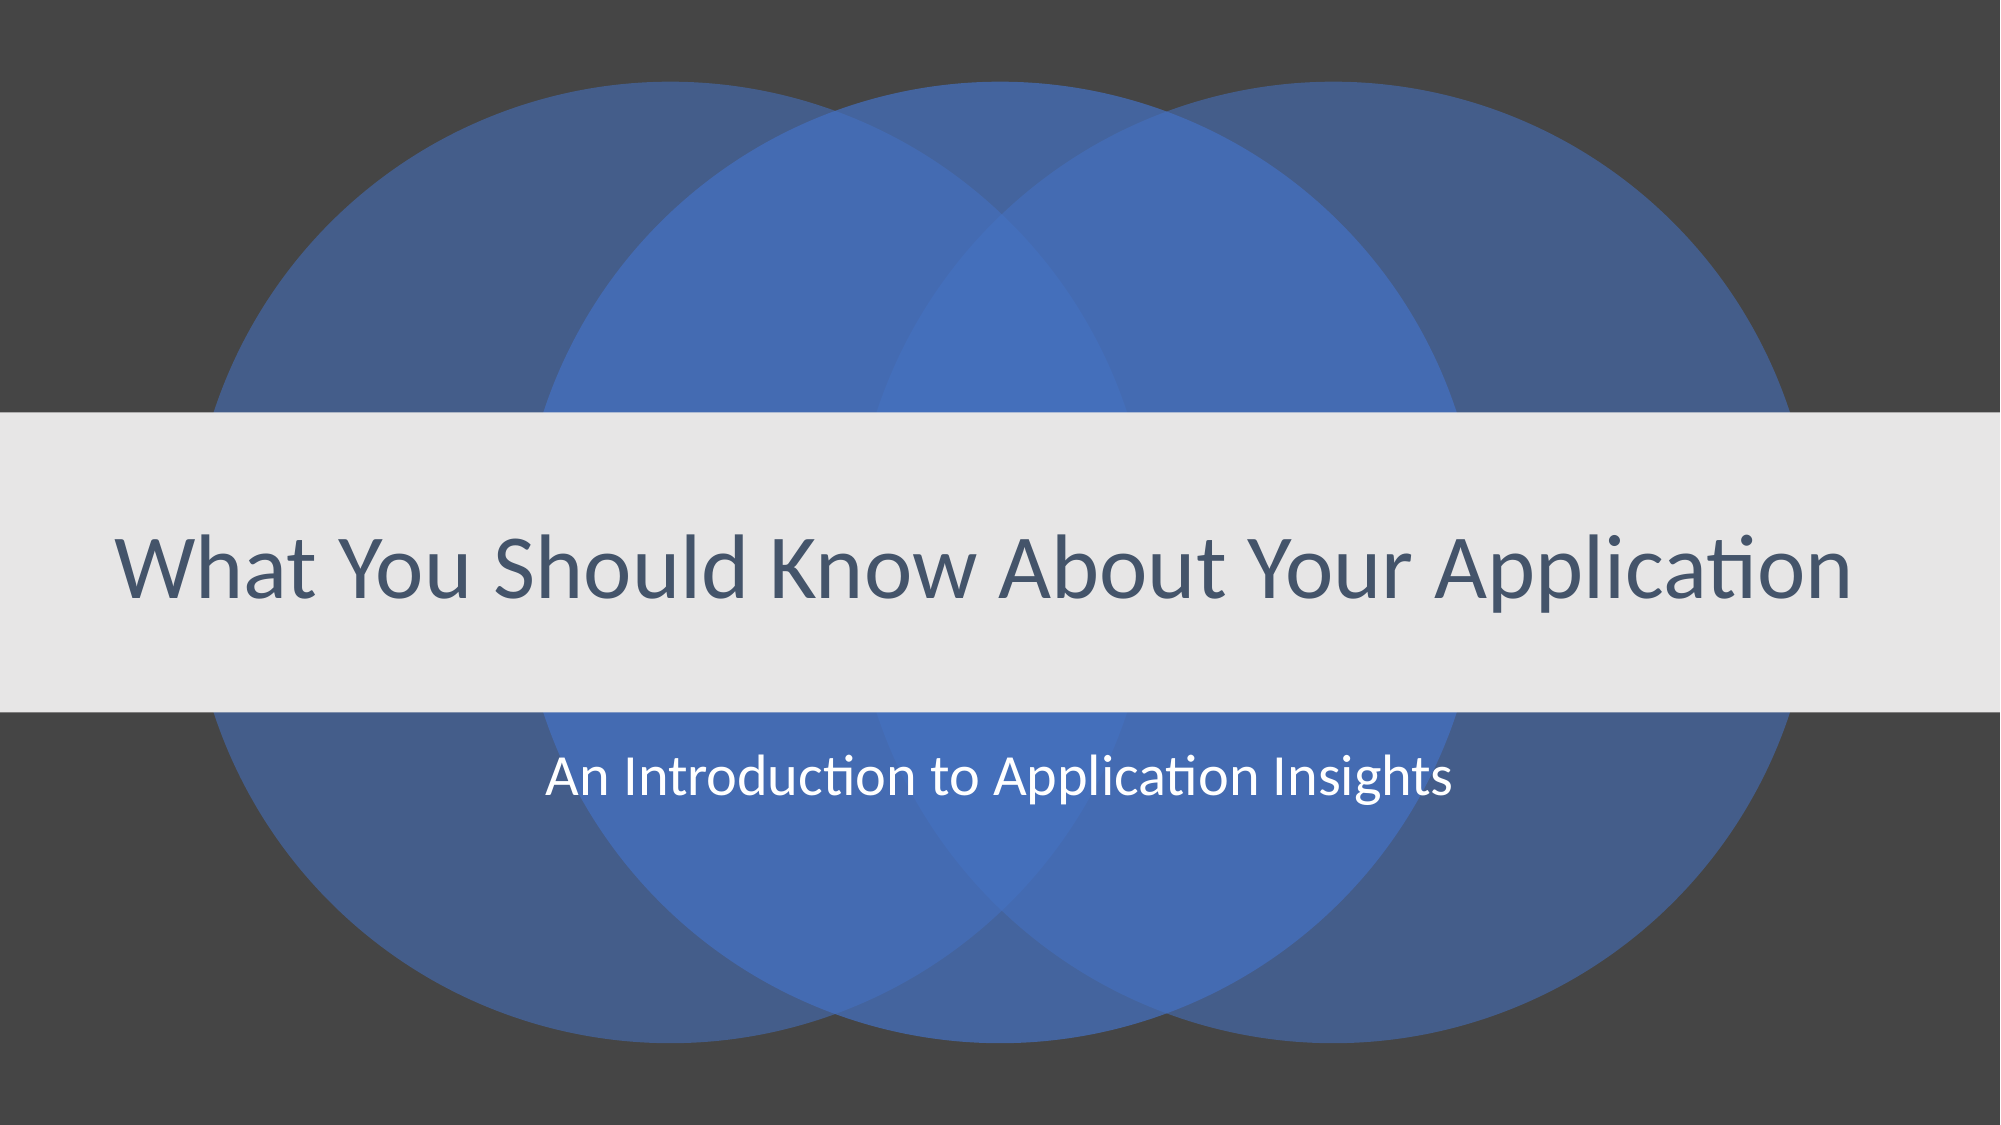

# What You Should Know About Your Application
An Introduction to Application Insights